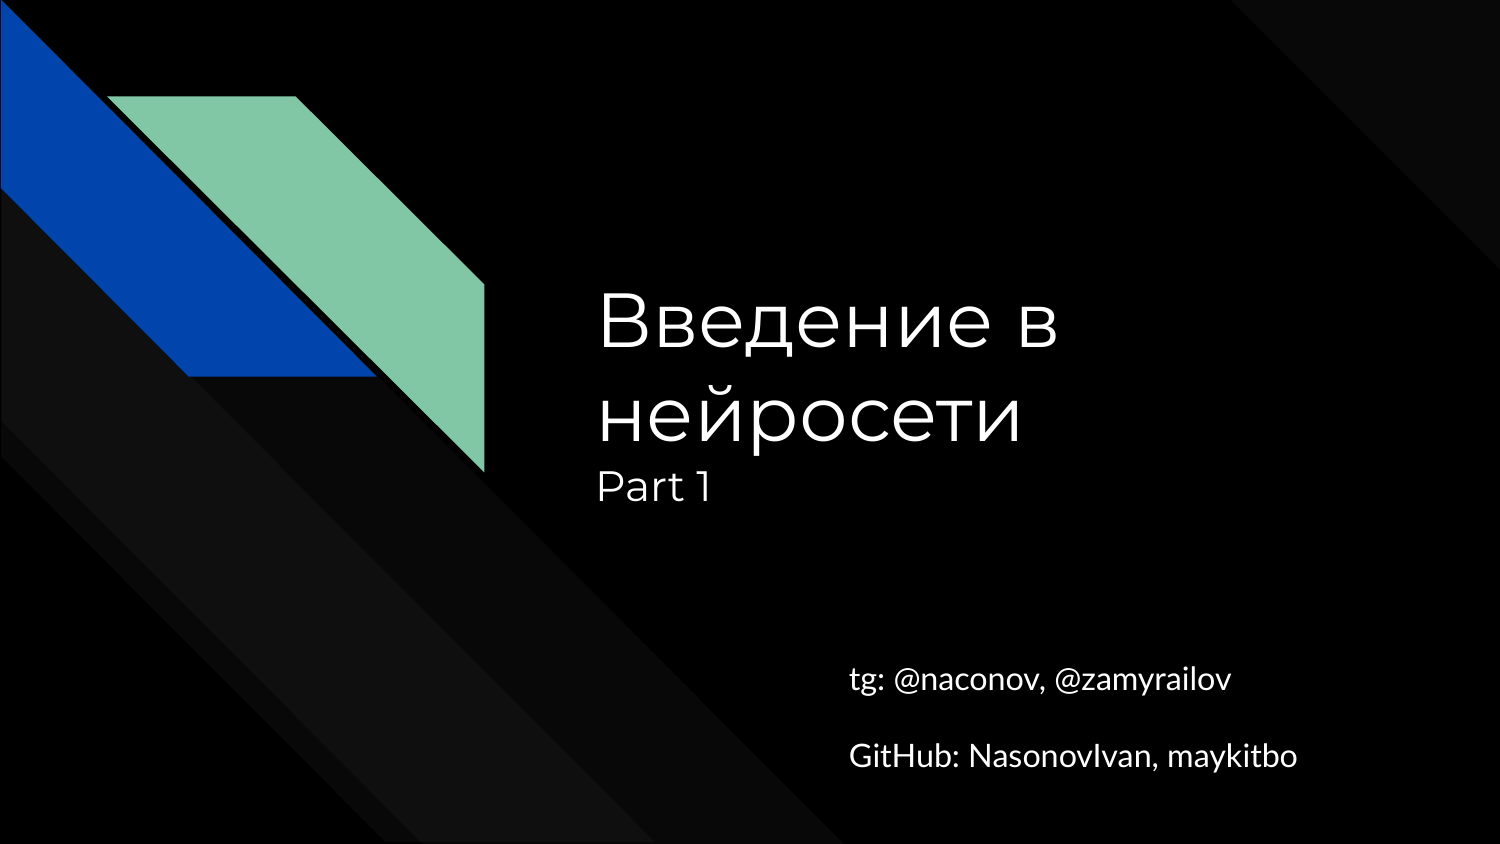

# Введение в нейросети
Part 1
tg: @naconov, @zamyrailov

GitHub: NasonovIvan, maykitbo